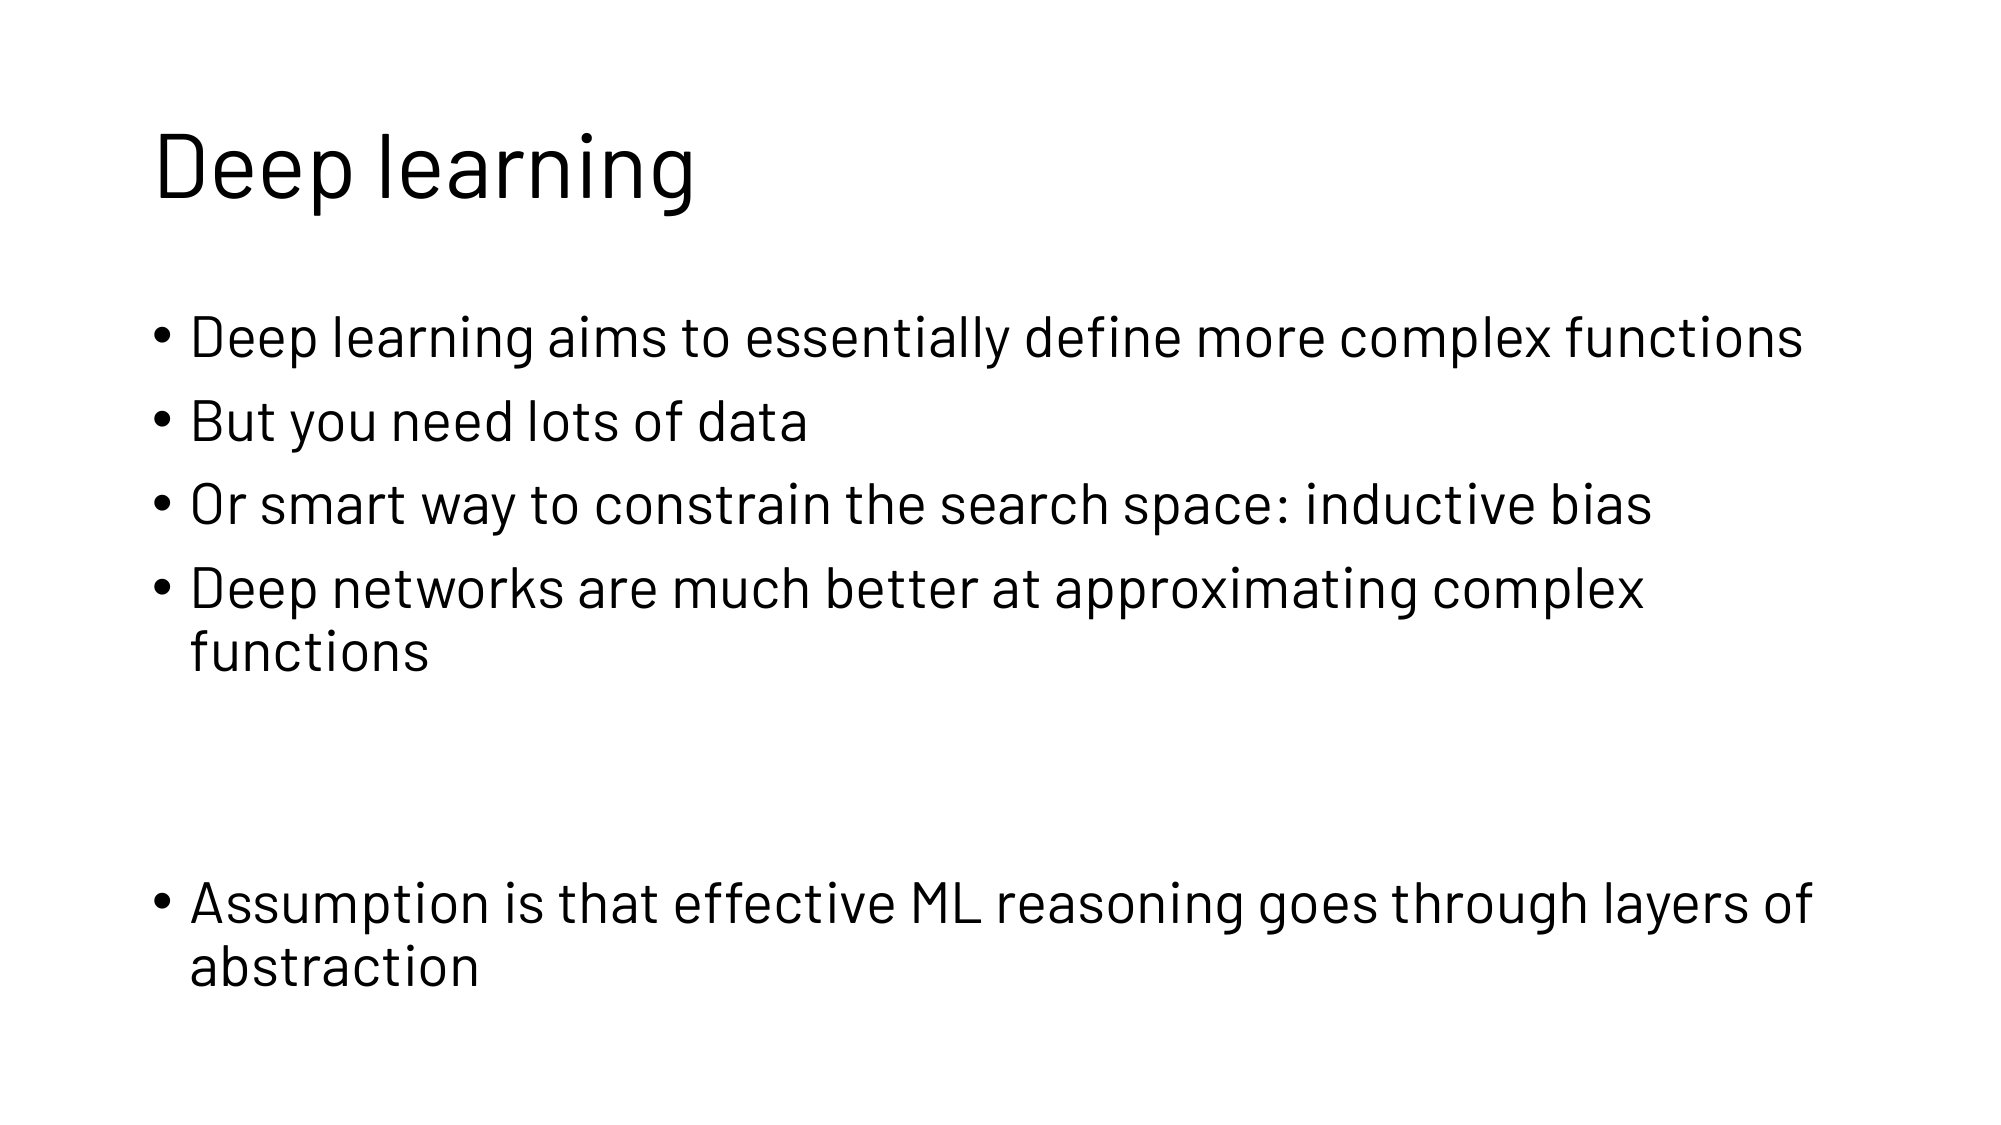

# Deep learning
Deep learning aims to essentially define more complex functions
But you need lots of data
Or smart way to constrain the search space: inductive bias
Deep networks are much better at approximating complex functions

Assumption is that effective ML reasoning goes through layers of abstraction